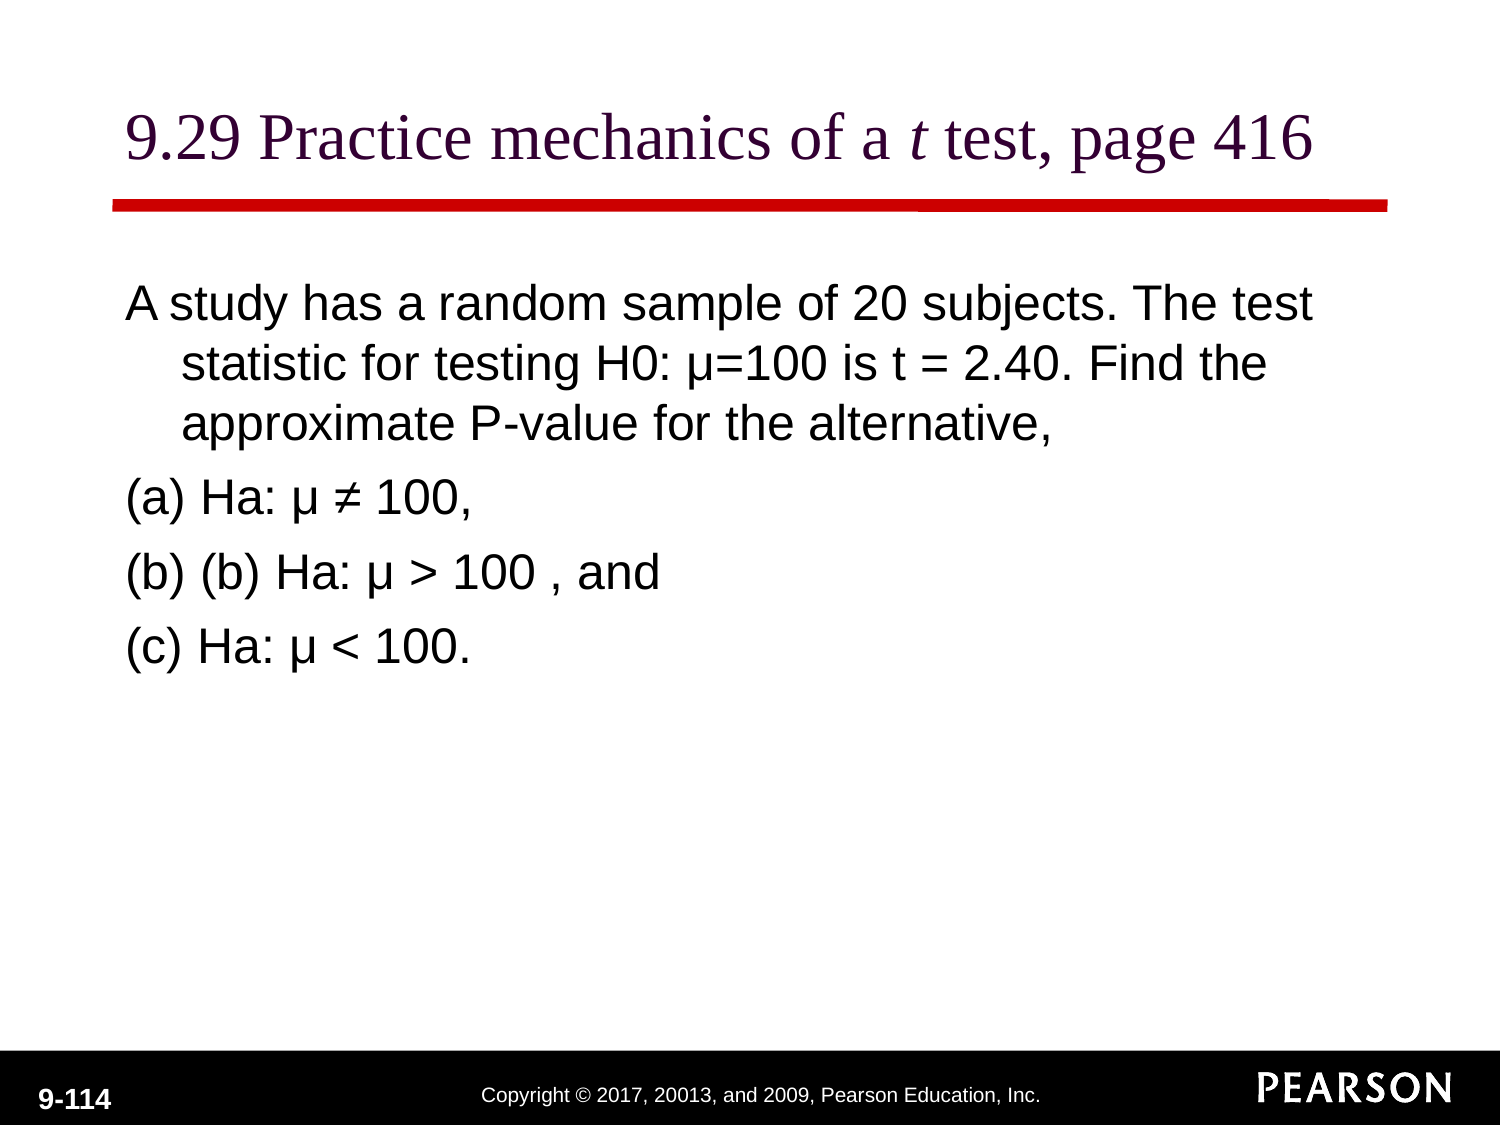

# 9.29 Practice mechanics of a t test, page 416
A study has a random sample of 20 subjects. The test statistic for testing H0: μ=100 is t = 2.40. Find the approximate P-value for the alternative,
Ha: μ ≠ 100,
(b) Ha: μ > 100 , and
(c) Ha: μ < 100.